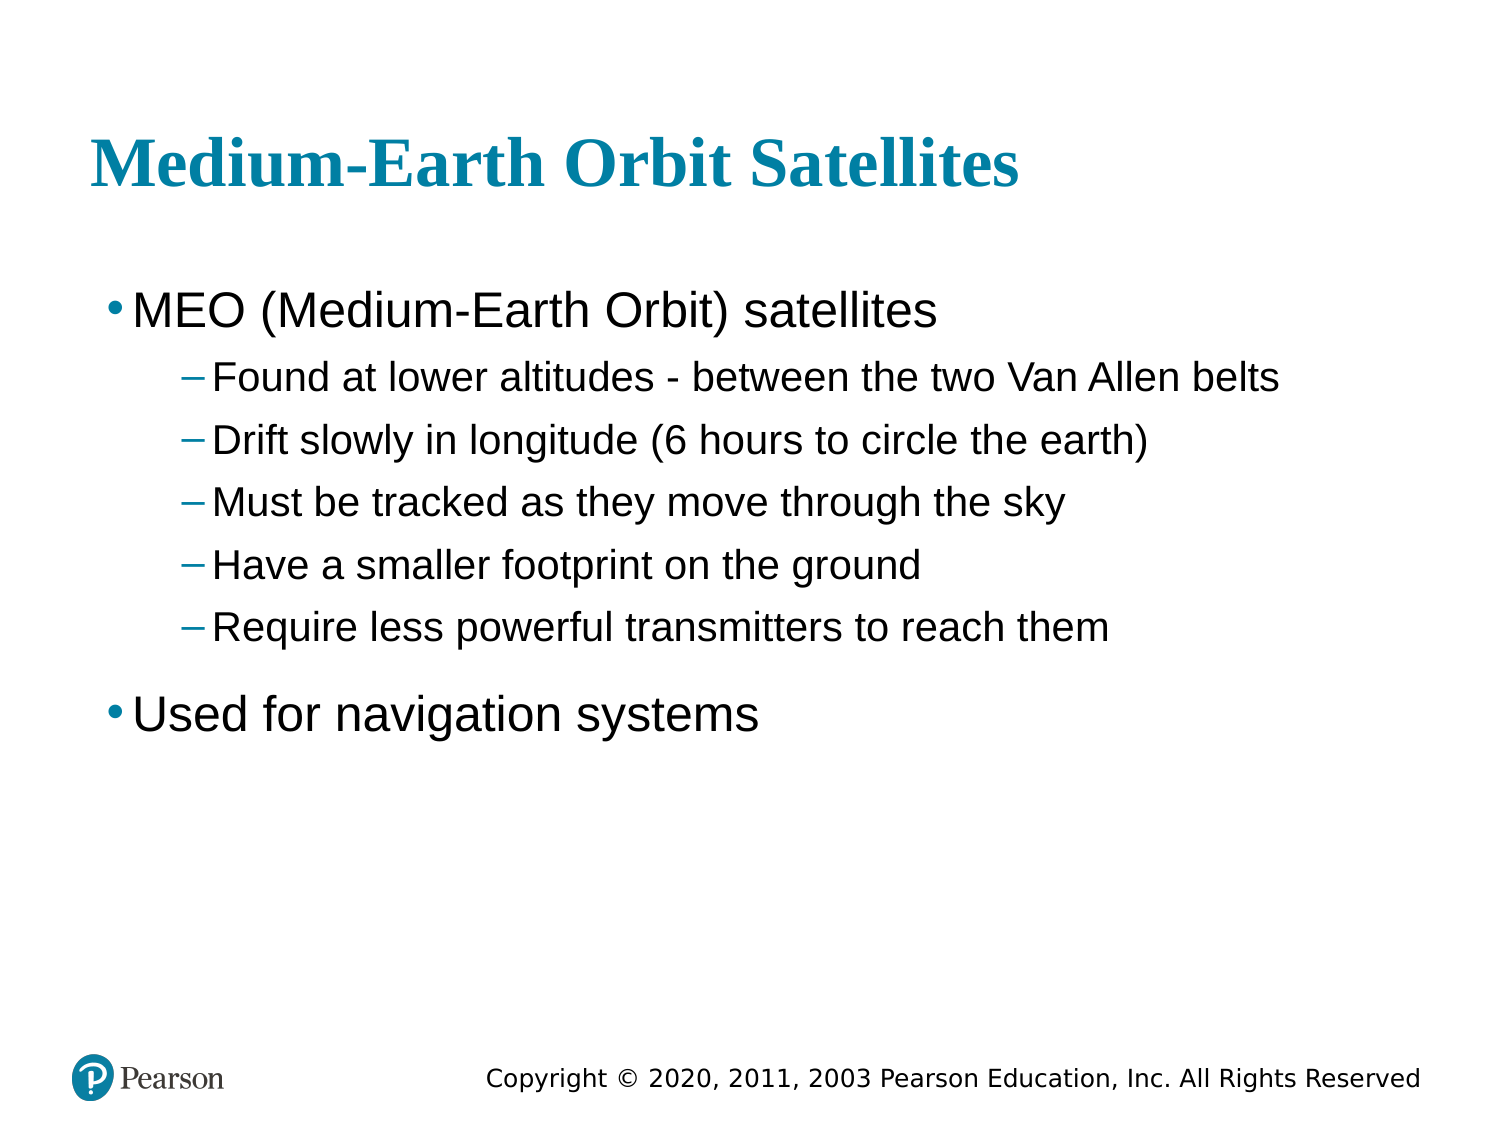

# Medium-Earth Orbit Satellites
MEO (Medium-Earth Orbit) satellites
Found at lower altitudes - between the two Van Allen belts
Drift slowly in longitude (6 hours to circle the earth)
Must be tracked as they move through the sky
Have a smaller footprint on the ground
Require less powerful transmitters to reach them
Used for navigation systems